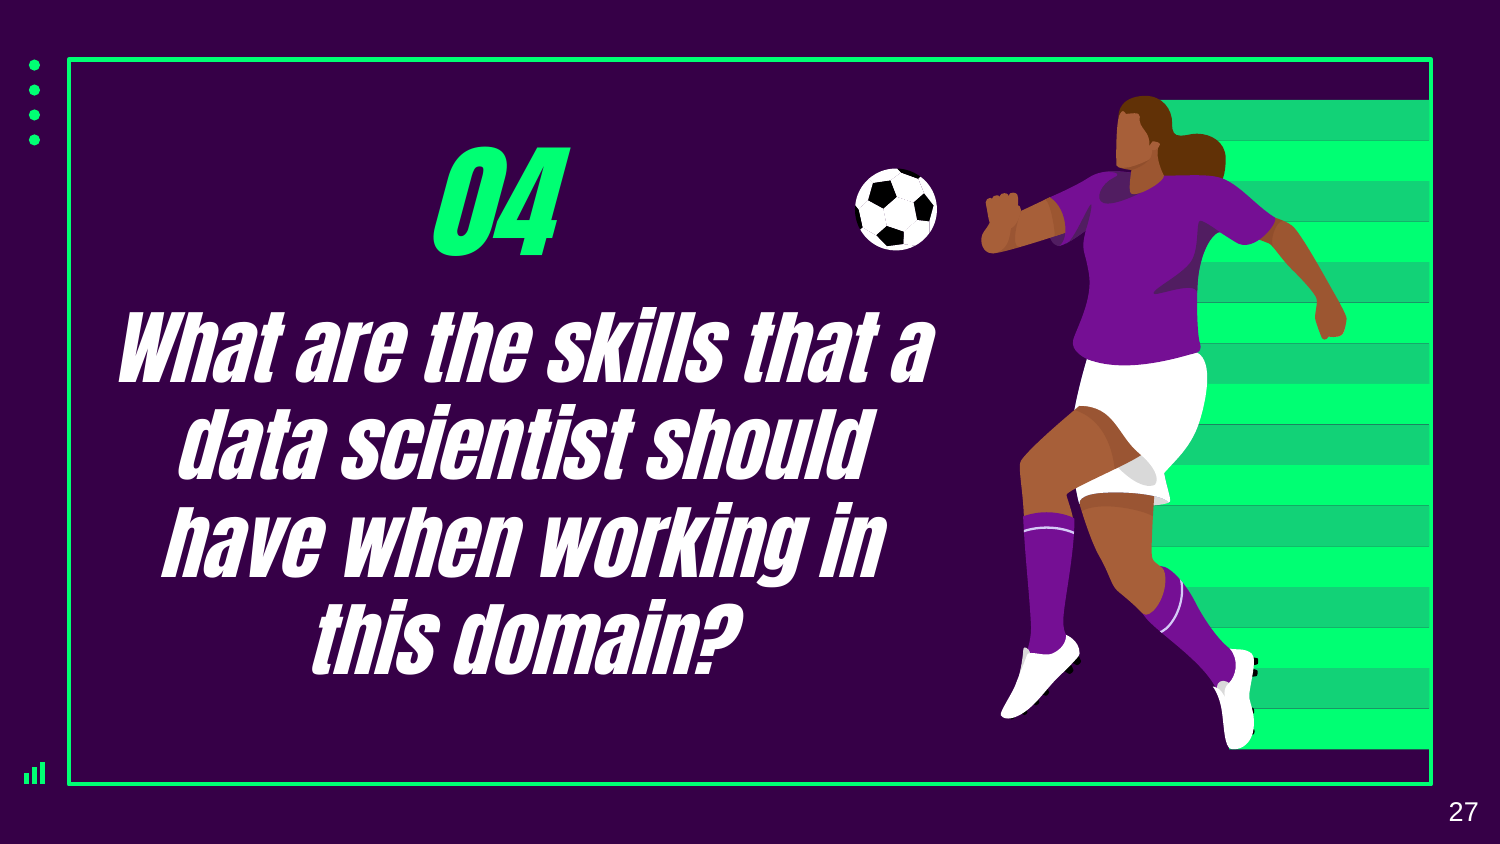

04

# What are the skills that a data scientist should have when working in this domain?
27